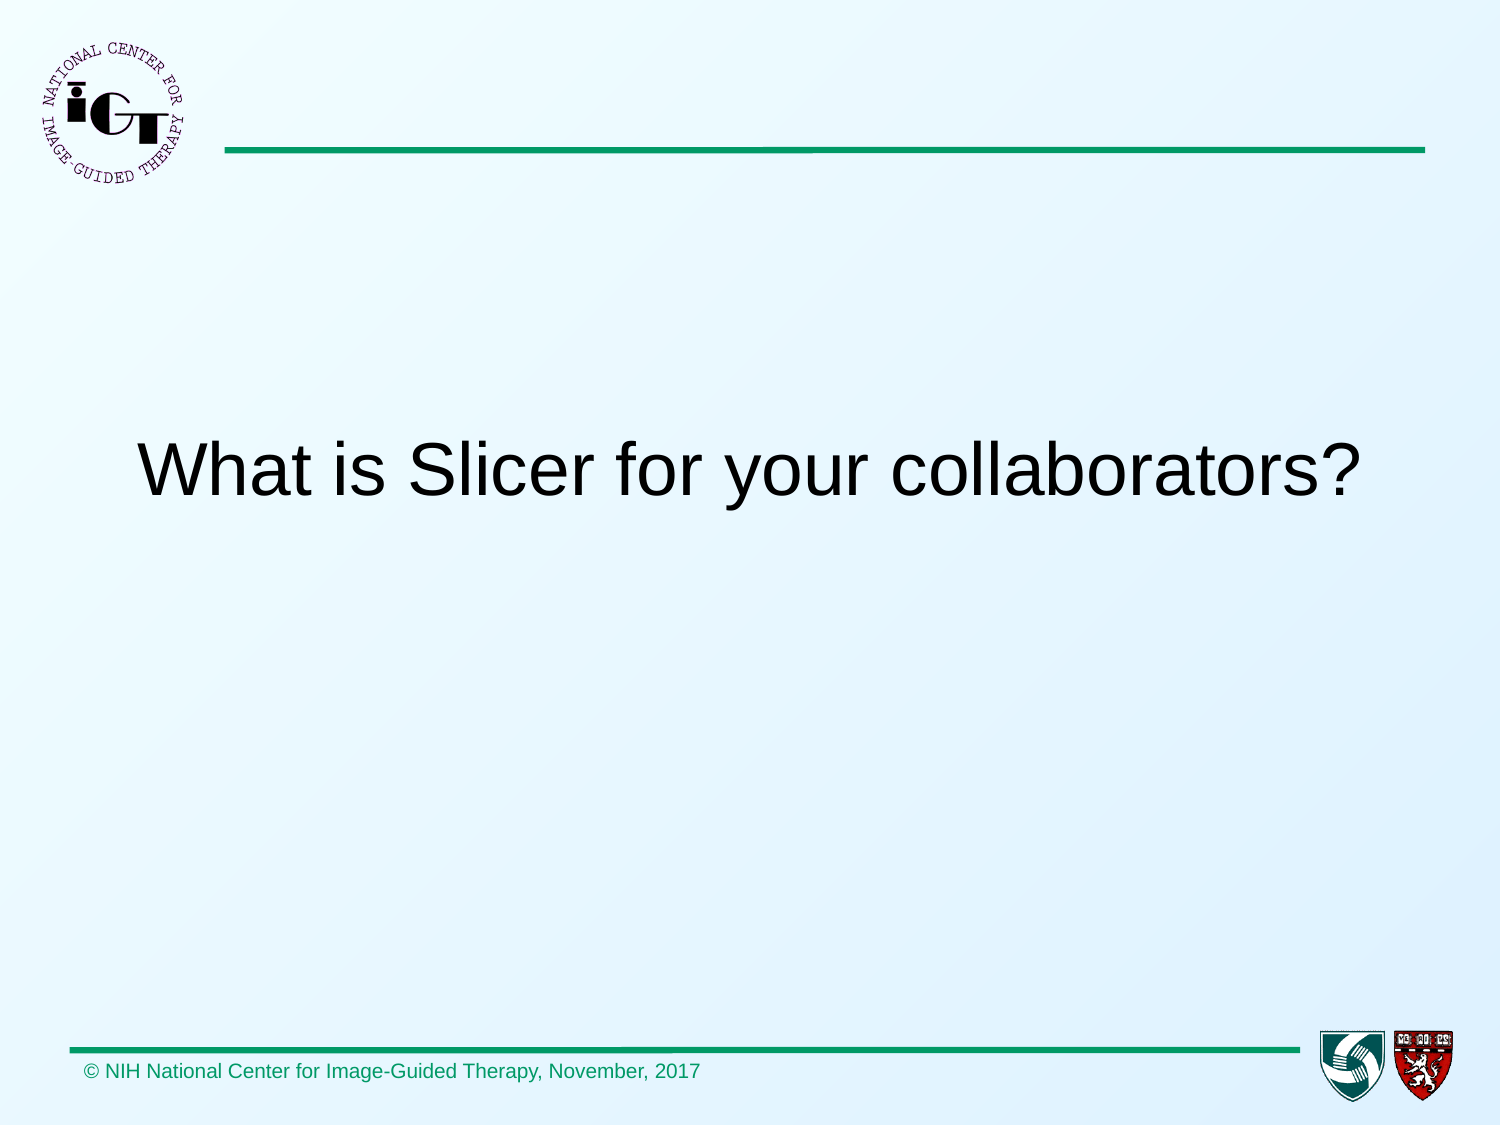

# What is Slicer for your collaborators?